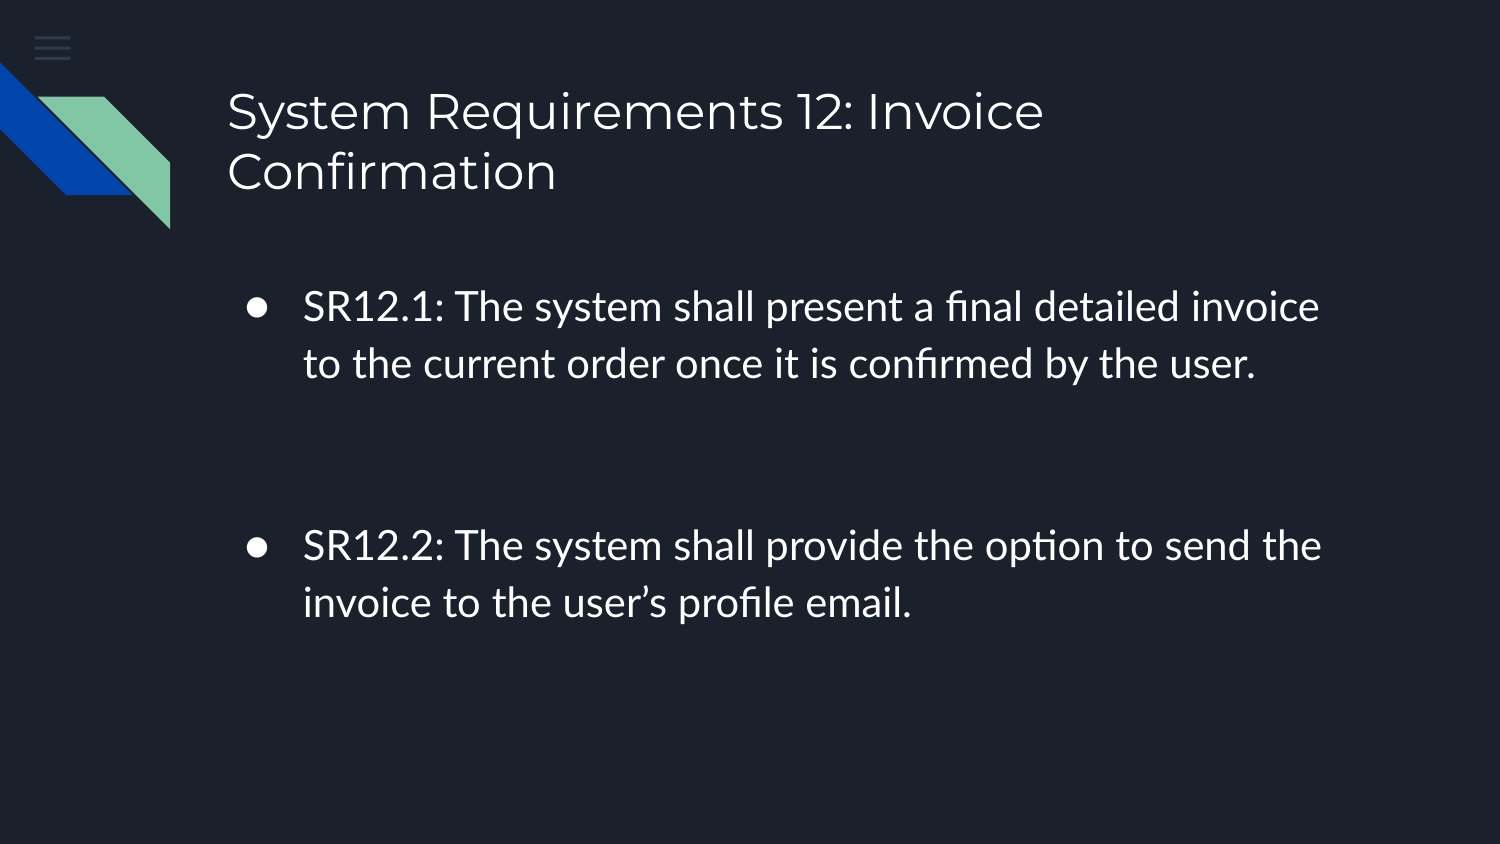

# System Requirements 12: Invoice Confirmation
SR12.1: The system shall present a final detailed invoice to the current order once it is confirmed by the user.

SR12.2: The system shall provide the option to send the invoice to the user’s profile email.